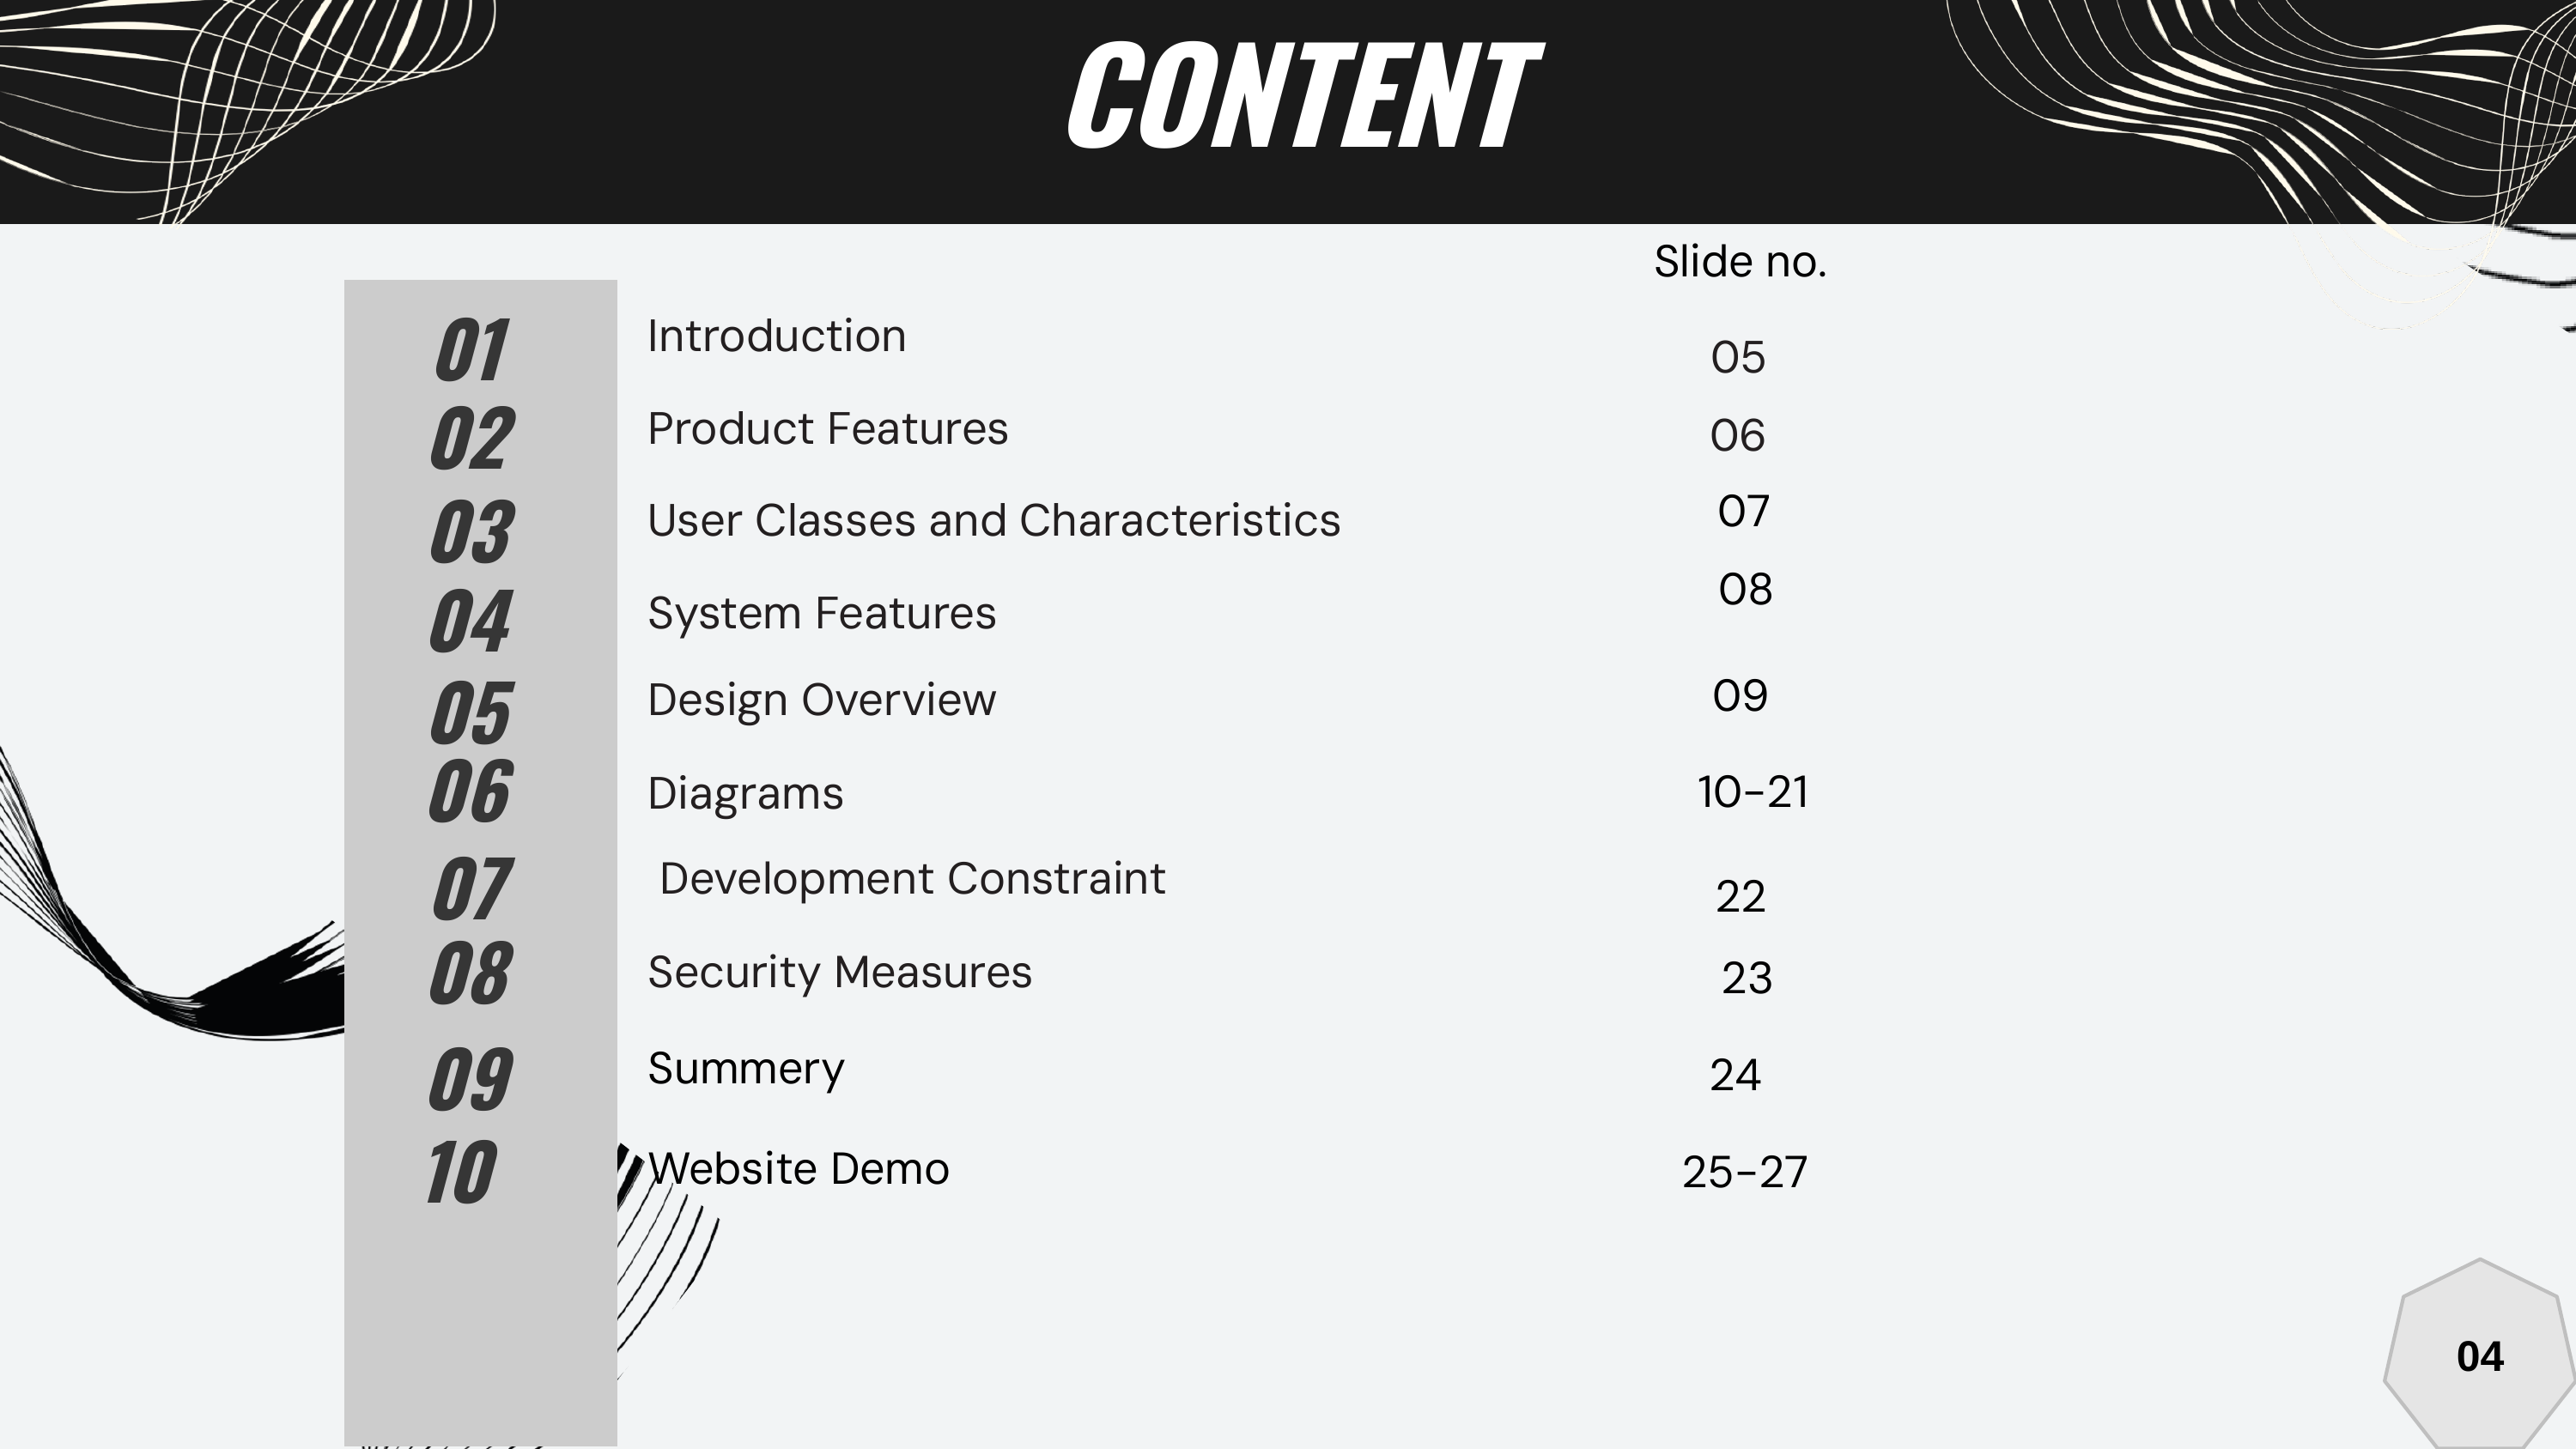

CONTENT

Slide no.

01
Introduction
05
02
Product Features
06
07
03
User Classes and Characteristics
08
04
System Features
09
05
Design Overview
06
10-21
Diagrams

07
 Development Constraint
22
08
Security Measures
23
09
Summery
24
 10
Website Demo
25-27
04